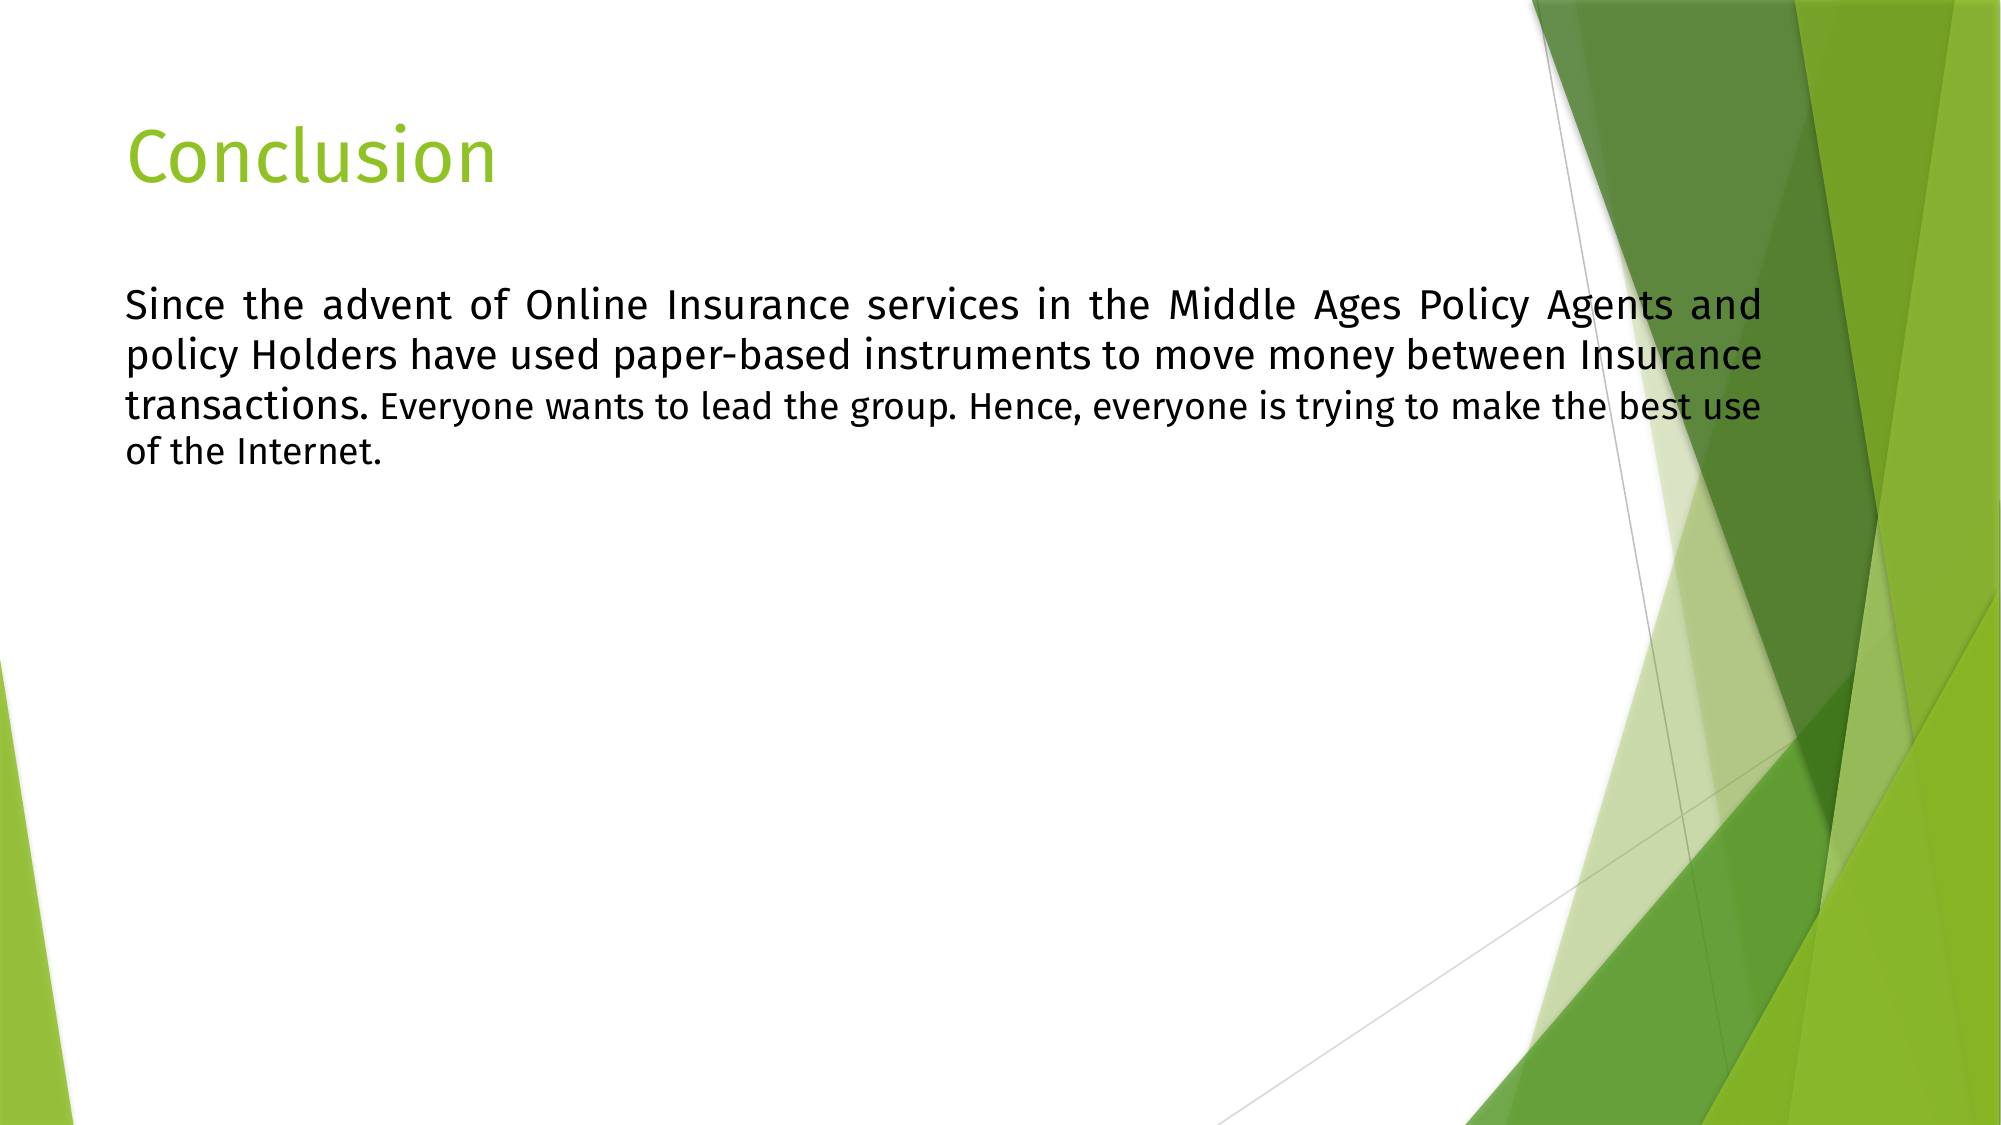

# Conclusion
Since the advent of Online Insurance services in the Middle Ages Policy Agents and policy Holders have used paper-based instruments to move money between Insurance transactions. Everyone wants to lead the group. Hence, everyone is trying to make the best use of the Internet.